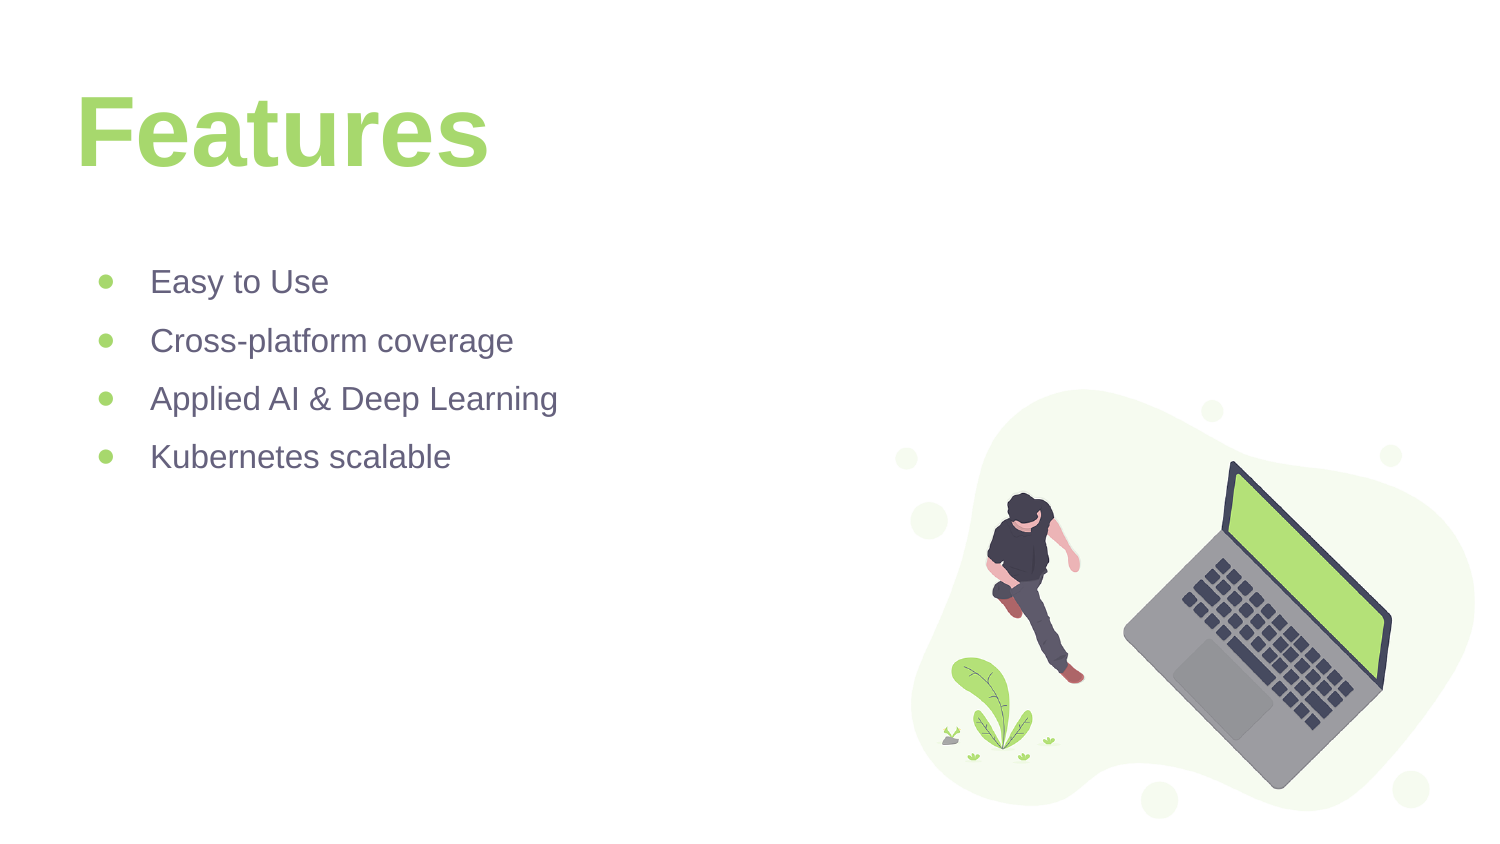

# Features
Easy to Use
Cross-platform coverage
Applied AI & Deep Learning
Kubernetes scalable
11